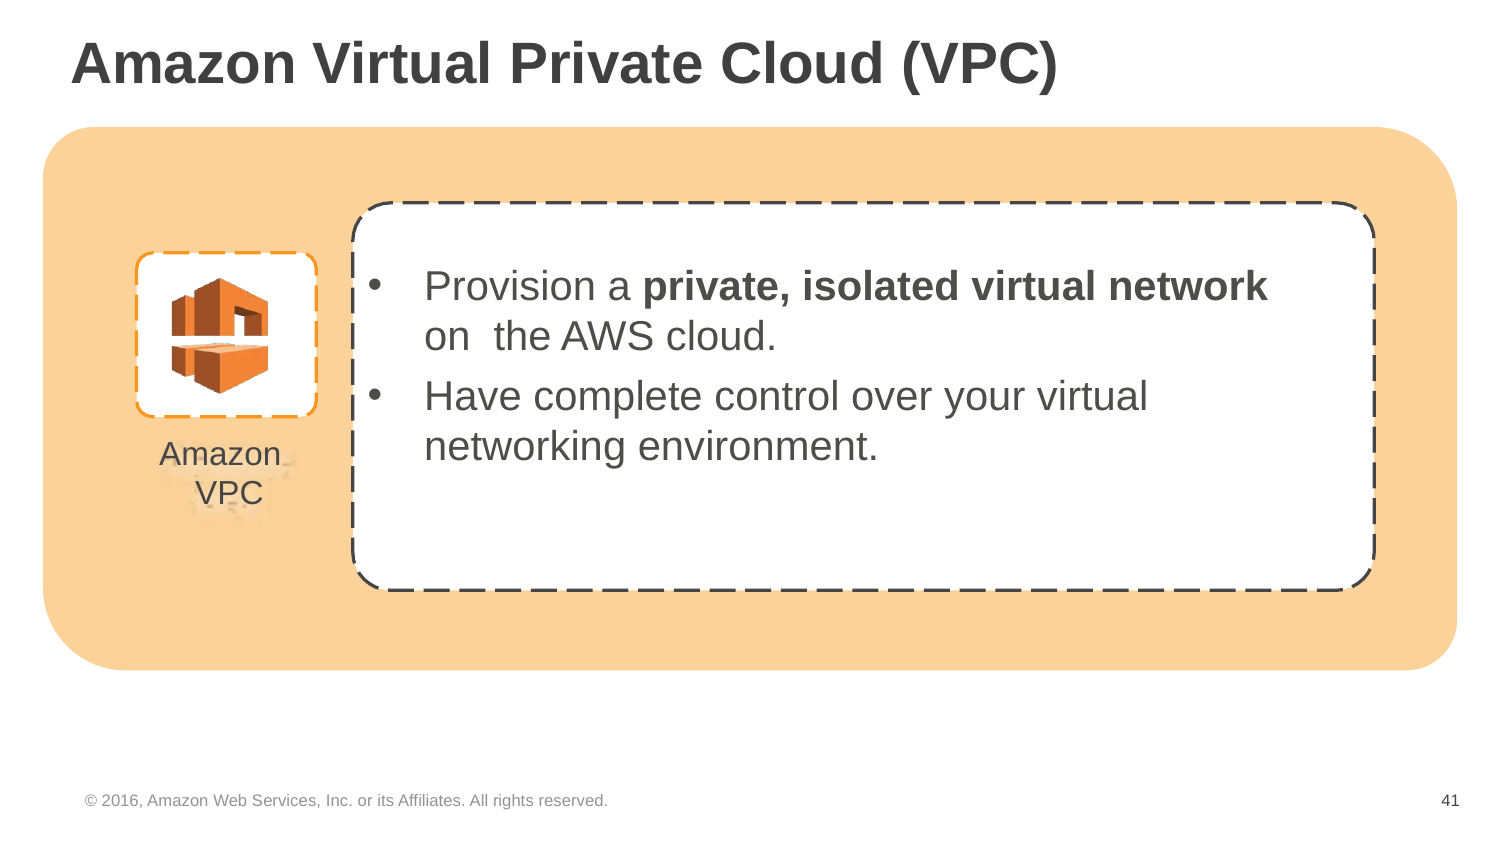

# Amazon Virtual Private Cloud (VPC)

Provision a private, isolated virtual network on  the AWS cloud.
Have complete control over your virtual
networking environment.

Amazon  VPC
© 2016, Amazon Web Services, Inc. or its Affiliates. All rights reserved.
41